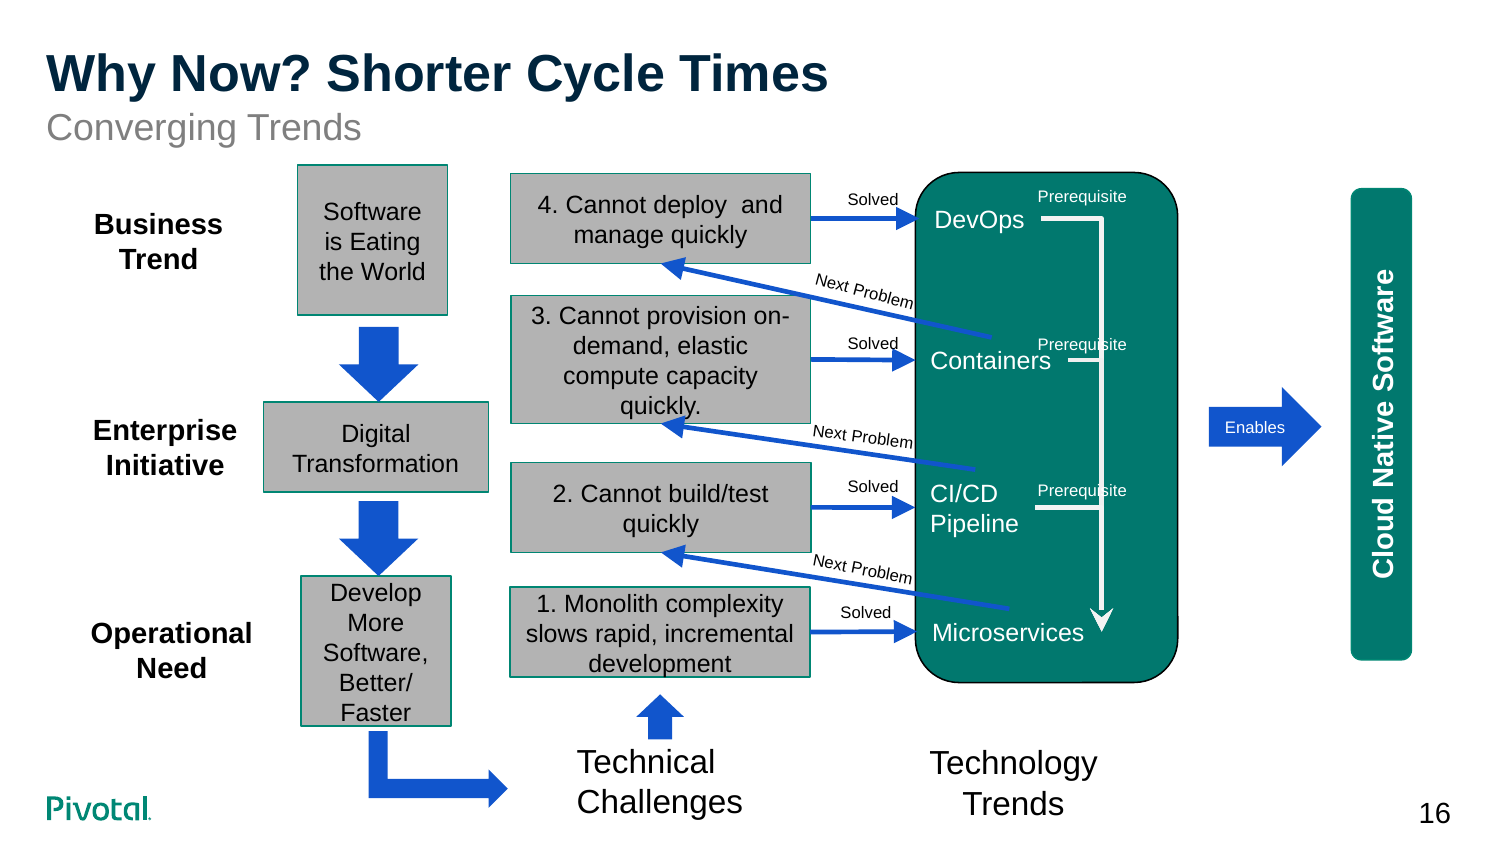

# Why Now? Shorter Cycle Times
Converging Trends
Software is Eating the World

4. Cannot deploy  and manage quickly
Prerequisite
Solved
DevOps
Business
Trend
Next Problem
3. Cannot provision on-demand, elastic compute capacity quickly.
Solved
Prerequisite

Containers
Enables
Cloud Native Software
Digital Transformation
Enterprise
Initiative
Next Problem
2. Cannot build/test quickly
Solved
CI/CD
Pipeline
Prerequisite

Next Problem
Develop More Software, Better/
Faster
1. Monolith complexity slows rapid, incremental development
Solved
Operational
Need
Microservices

Technical
Challenges
Technology
Trends
16